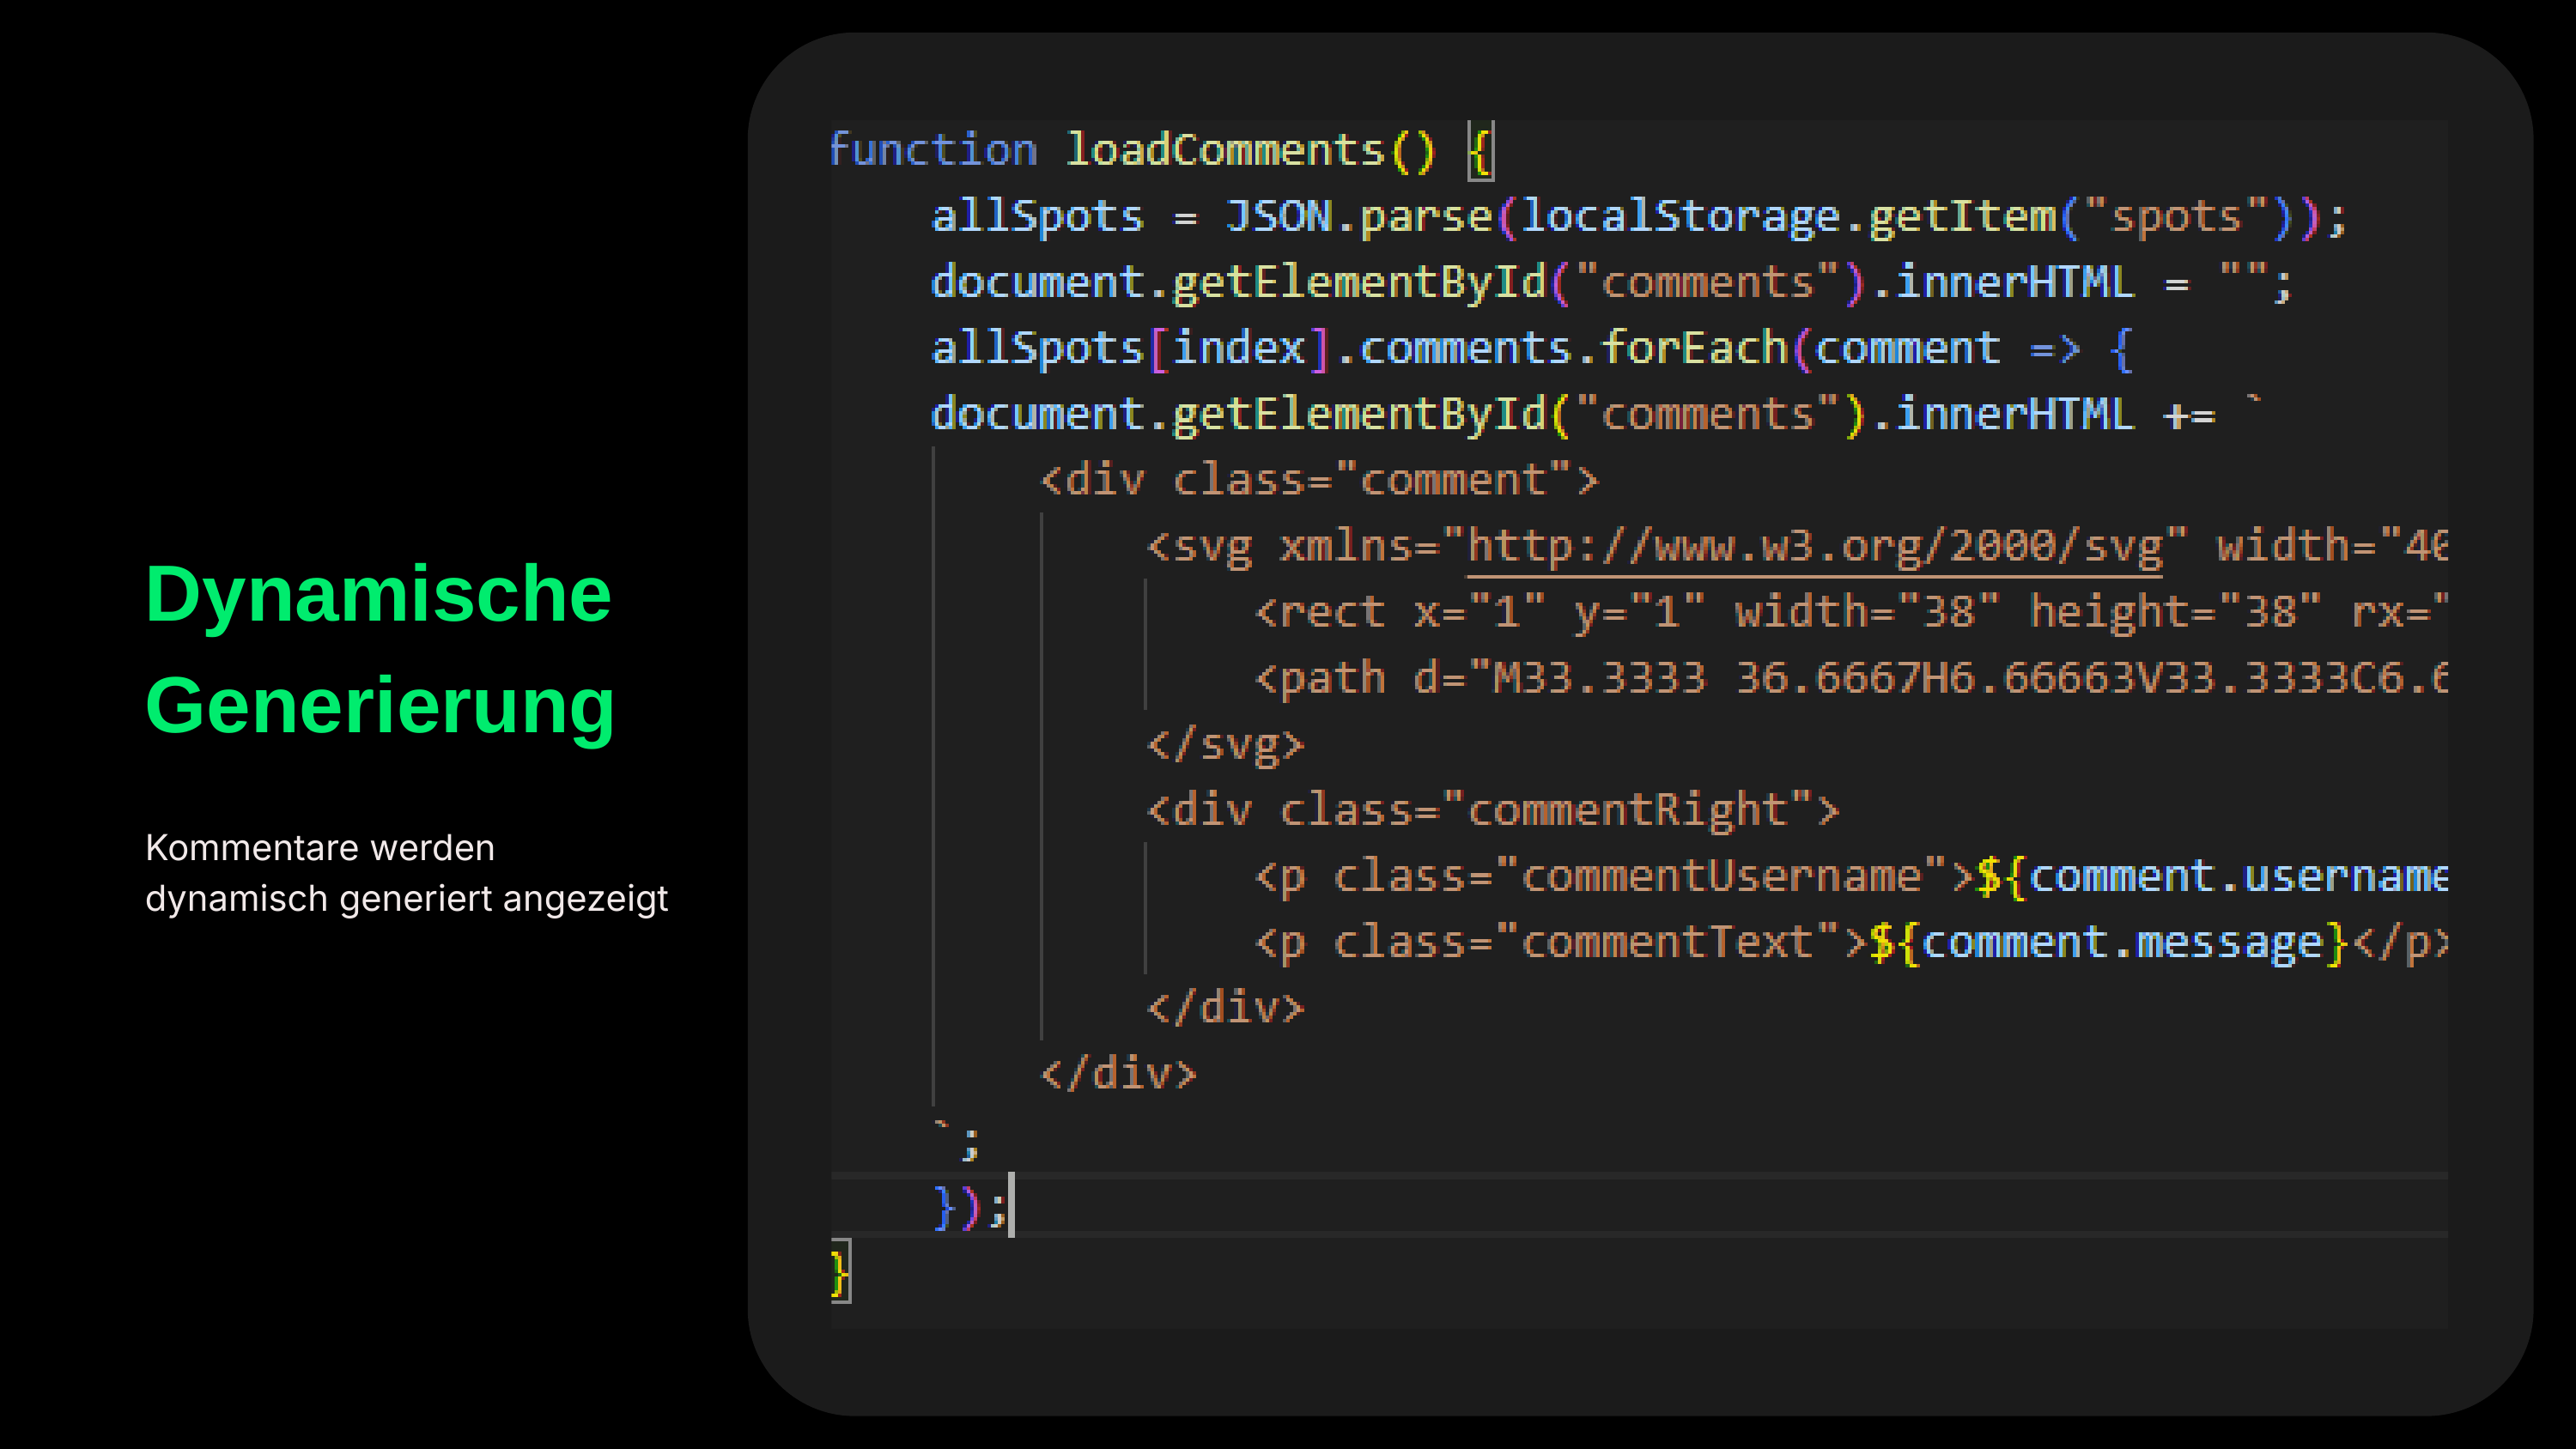

Dynamische Generierung
Kommentare werden dynamisch generiert angezeigt